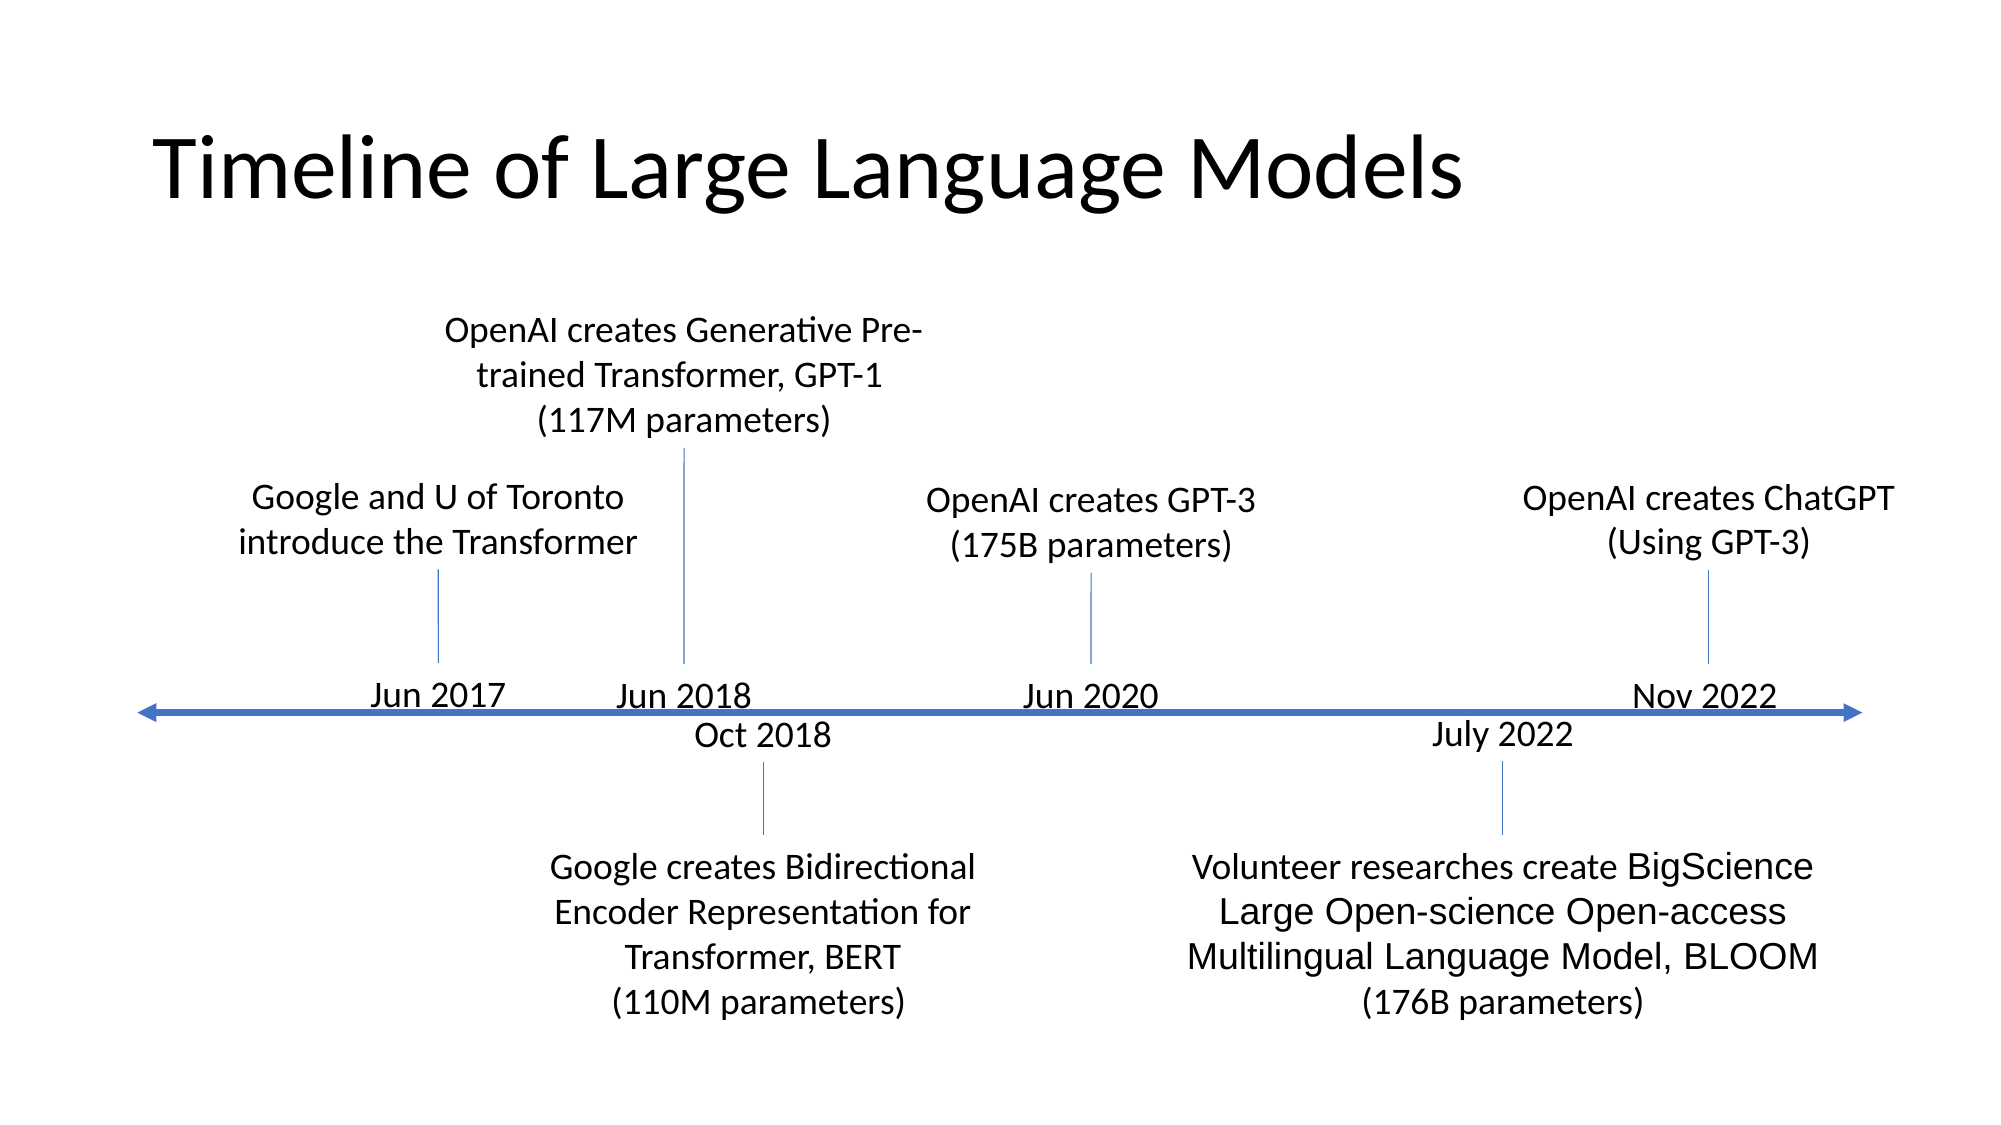

# Timeline of Large Language Models
OpenAI creates Generative Pre-trained Transformer, GPT-1
(117M parameters)
Google and U of Toronto introduce the Transformer
OpenAI creates ChatGPT
(Using GPT-3)
OpenAI creates GPT-3
(175B parameters)
Jun 2017
Jun 2018
Jun 2020
Nov 2022
July 2022
Oct 2018
Google creates Bidirectional Encoder Representation for Transformer, BERT
(110M parameters)
Volunteer researches create BigScience Large Open-science Open-access Multilingual Language Model, BLOOM
(176B parameters)